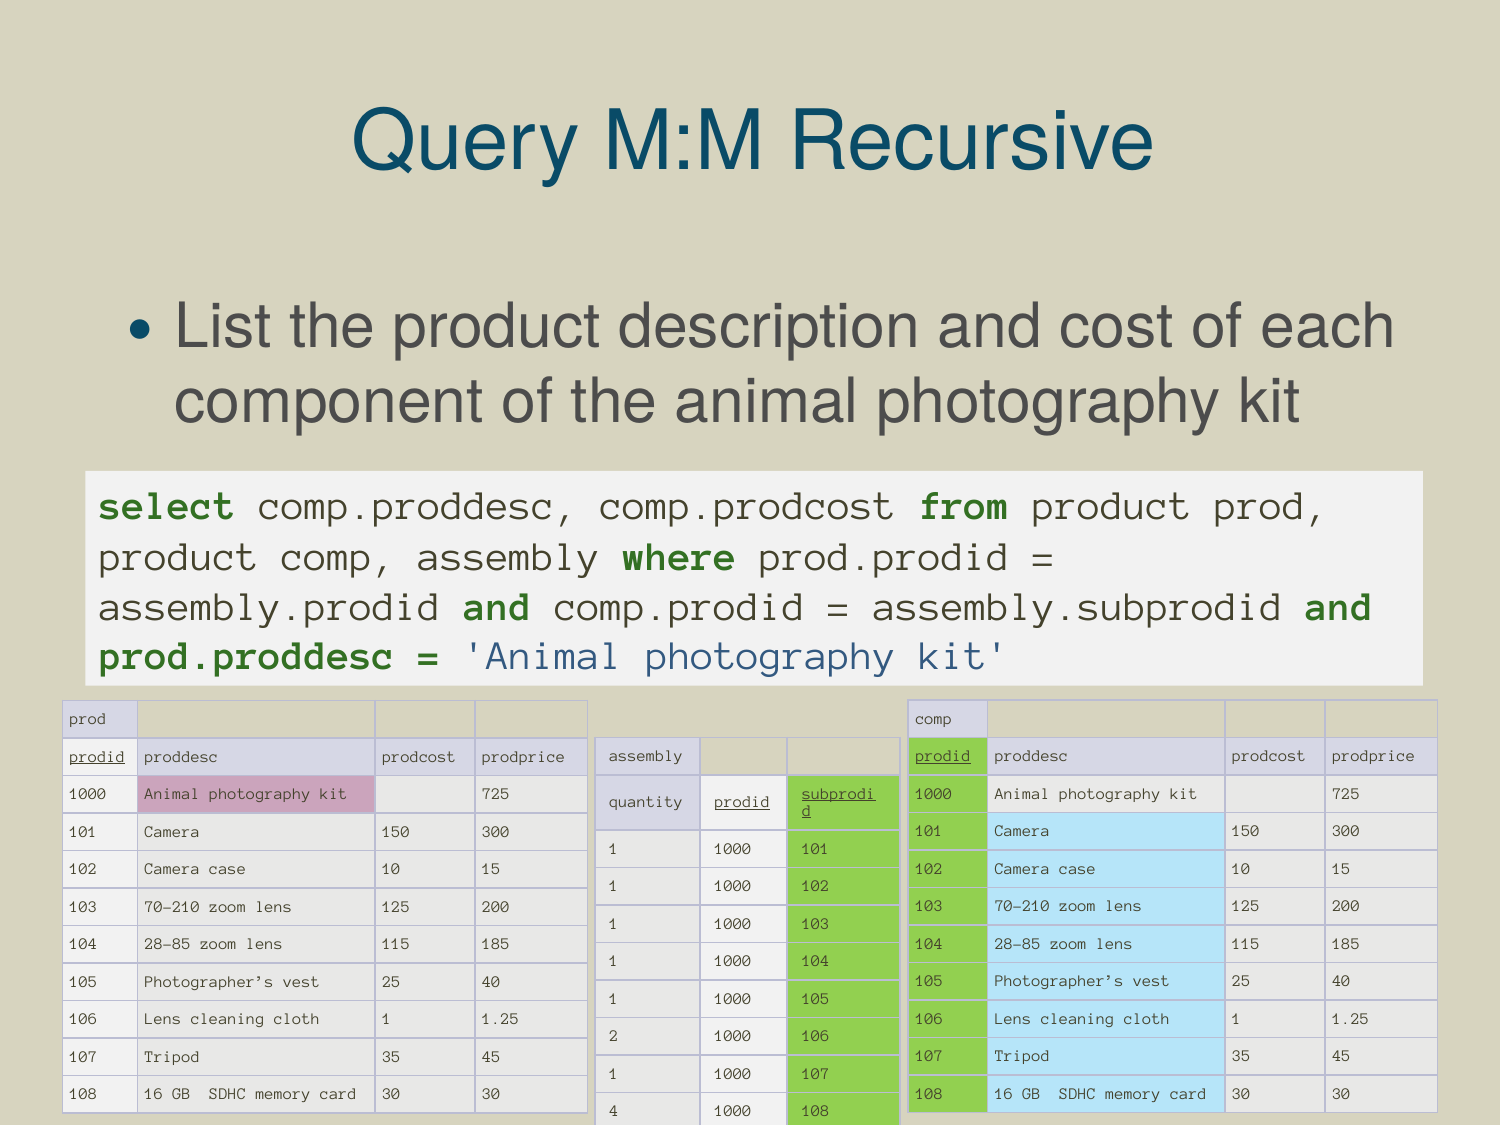

# Query M:M Recursive
List the product description and cost of each component of the animal photography kit
select comp.proddesc, comp.prodcost from product prod, product comp, assembly where prod.prodid = assembly.prodid and comp.prodid = assembly.subprodid and prod.proddesc = 'Animal photography kit'
| comp |  |  |  |
| --- | --- | --- | --- |
| prodid | proddesc | prodcost | prodprice |
| 1000 | Animal photography kit |  | 725 |
| 101 | Camera | 150 | 300 |
| 102 | Camera case | 10 | 15 |
| 103 | 70-210 zoom lens | 125 | 200 |
| 104 | 28-85 zoom lens | 115 | 185 |
| 105 | Photographer’s vest | 25 | 40 |
| 106 | Lens cleaning cloth | 1 | 1.25 |
| 107 | Tripod | 35 | 45 |
| 108 | 16 GB SDHC memory card | 30 | 30 |
| prod |  |  |  |
| --- | --- | --- | --- |
| prodid | proddesc | prodcost | prodprice |
| 1000 | Animal photography kit |  | 725 |
| 101 | Camera | 150 | 300 |
| 102 | Camera case | 10 | 15 |
| 103 | 70-210 zoom lens | 125 | 200 |
| 104 | 28-85 zoom lens | 115 | 185 |
| 105 | Photographer’s vest | 25 | 40 |
| 106 | Lens cleaning cloth | 1 | 1.25 |
| 107 | Tripod | 35 | 45 |
| 108 | 16 GB SDHC memory card | 30 | 30 |
| assembly |  |  |
| --- | --- | --- |
| quantity | prodid | subprodid |
| 1 | 1000 | 101 |
| 1 | 1000 | 102 |
| 1 | 1000 | 103 |
| 1 | 1000 | 104 |
| 1 | 1000 | 105 |
| 2 | 1000 | 106 |
| 1 | 1000 | 107 |
| 4 | 1000 | 108 |